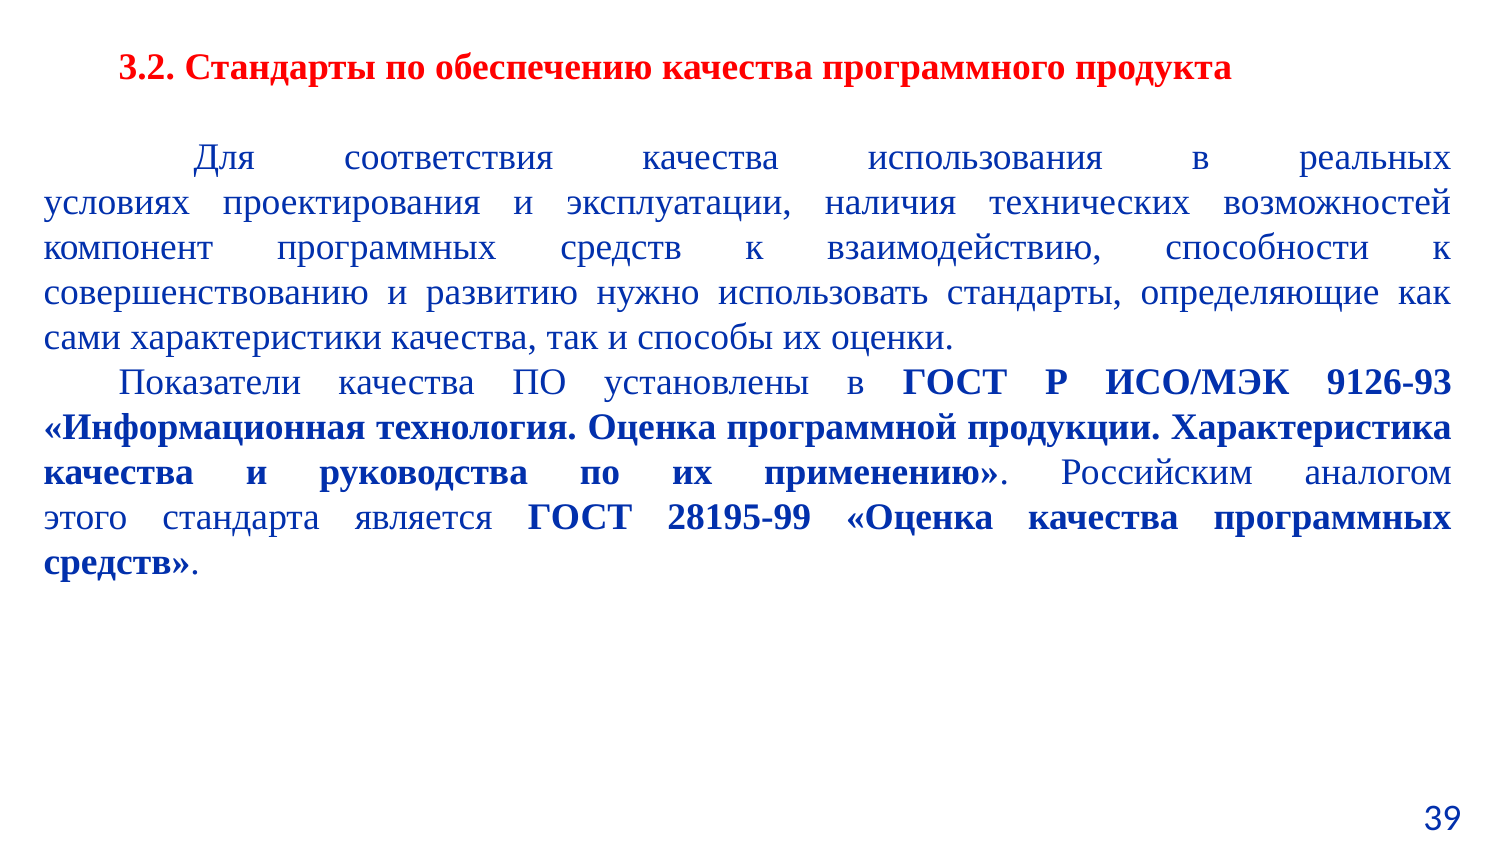

3.2. Стандарты по обеспечению качества программного продукта
	Для соответствия качества использования в реальных
условиях проектирования и эксплуатации, наличия технических возможностей компонент программных средств к взаимодействию, способности к
совершенствованию и развитию нужно использовать стандарты, определяющие как сами характеристики качества, так и способы их оценки.
Показатели качества ПО установлены в ГОСТ Р ИСО/МЭК 9126-93
«Информационная технология. Оценка программной продукции. Характеристика качества и руководства по их применению». Российским аналогом
этого стандарта является ГОСТ 28195-99 «Оценка качества программных
средств».
39